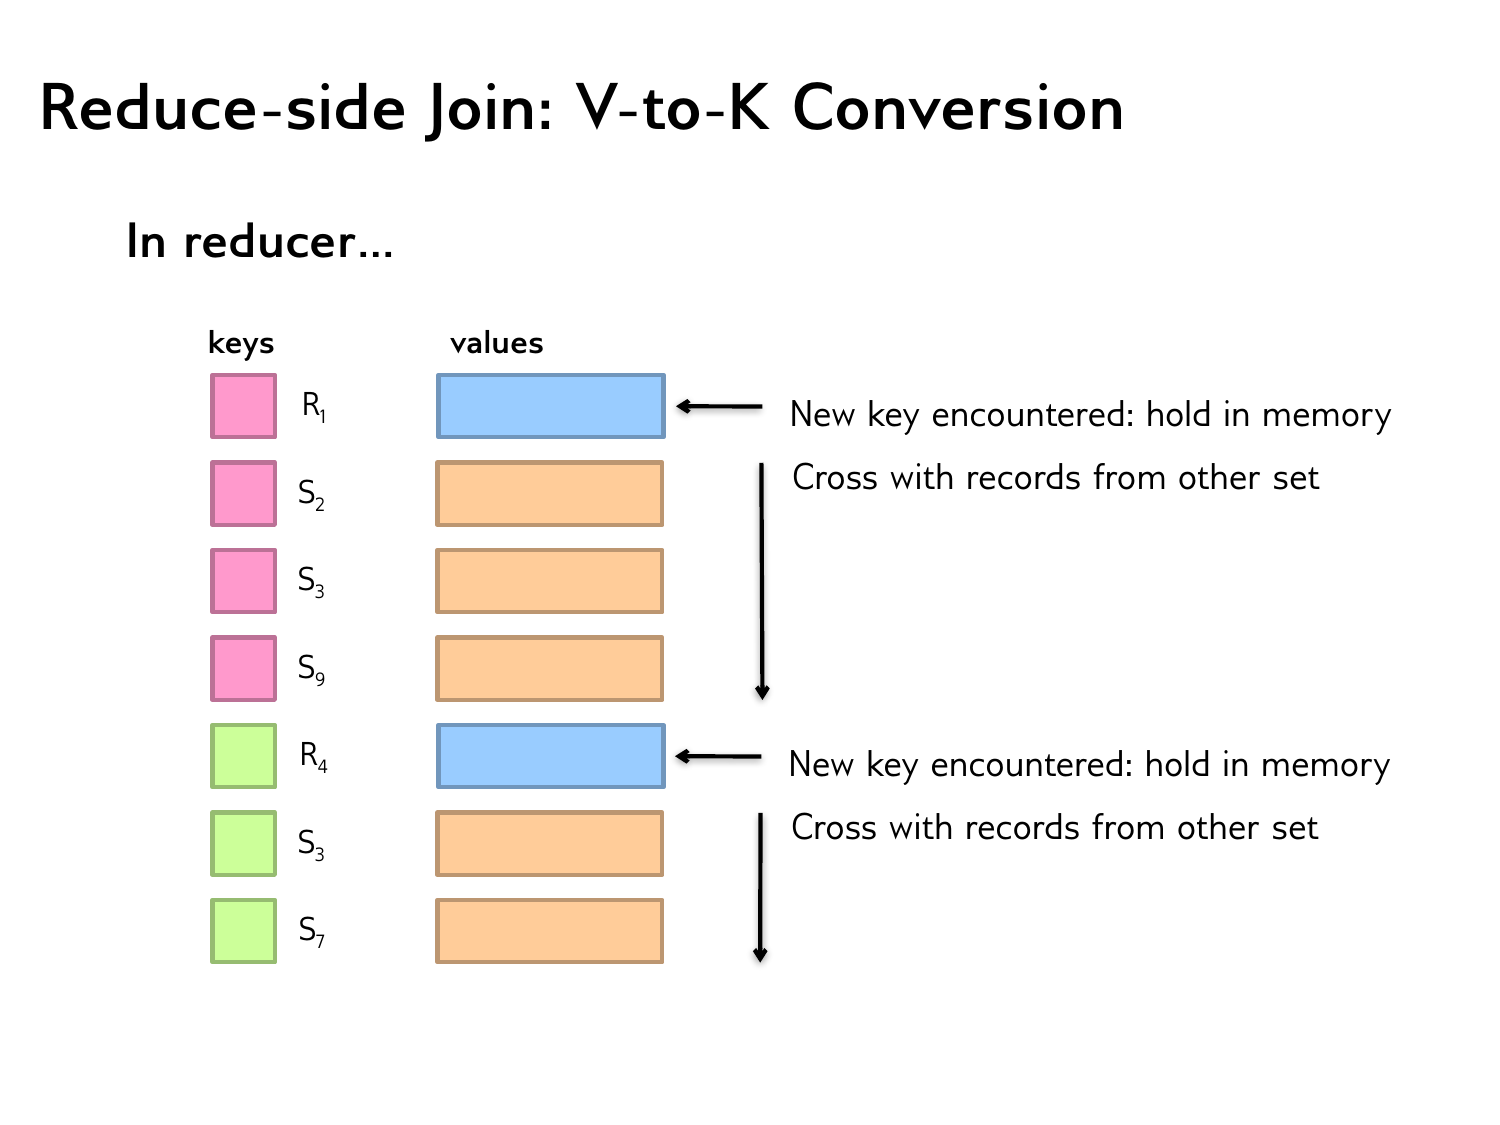

# Reduce-side Join: V-to-K Conversion
In reducer…
keys
values

R1

New key encountered: hold in memory
Cross with records from other set

S2

S3

S9

R4

New key encountered: hold in memory
Cross with records from other set

S3

S7